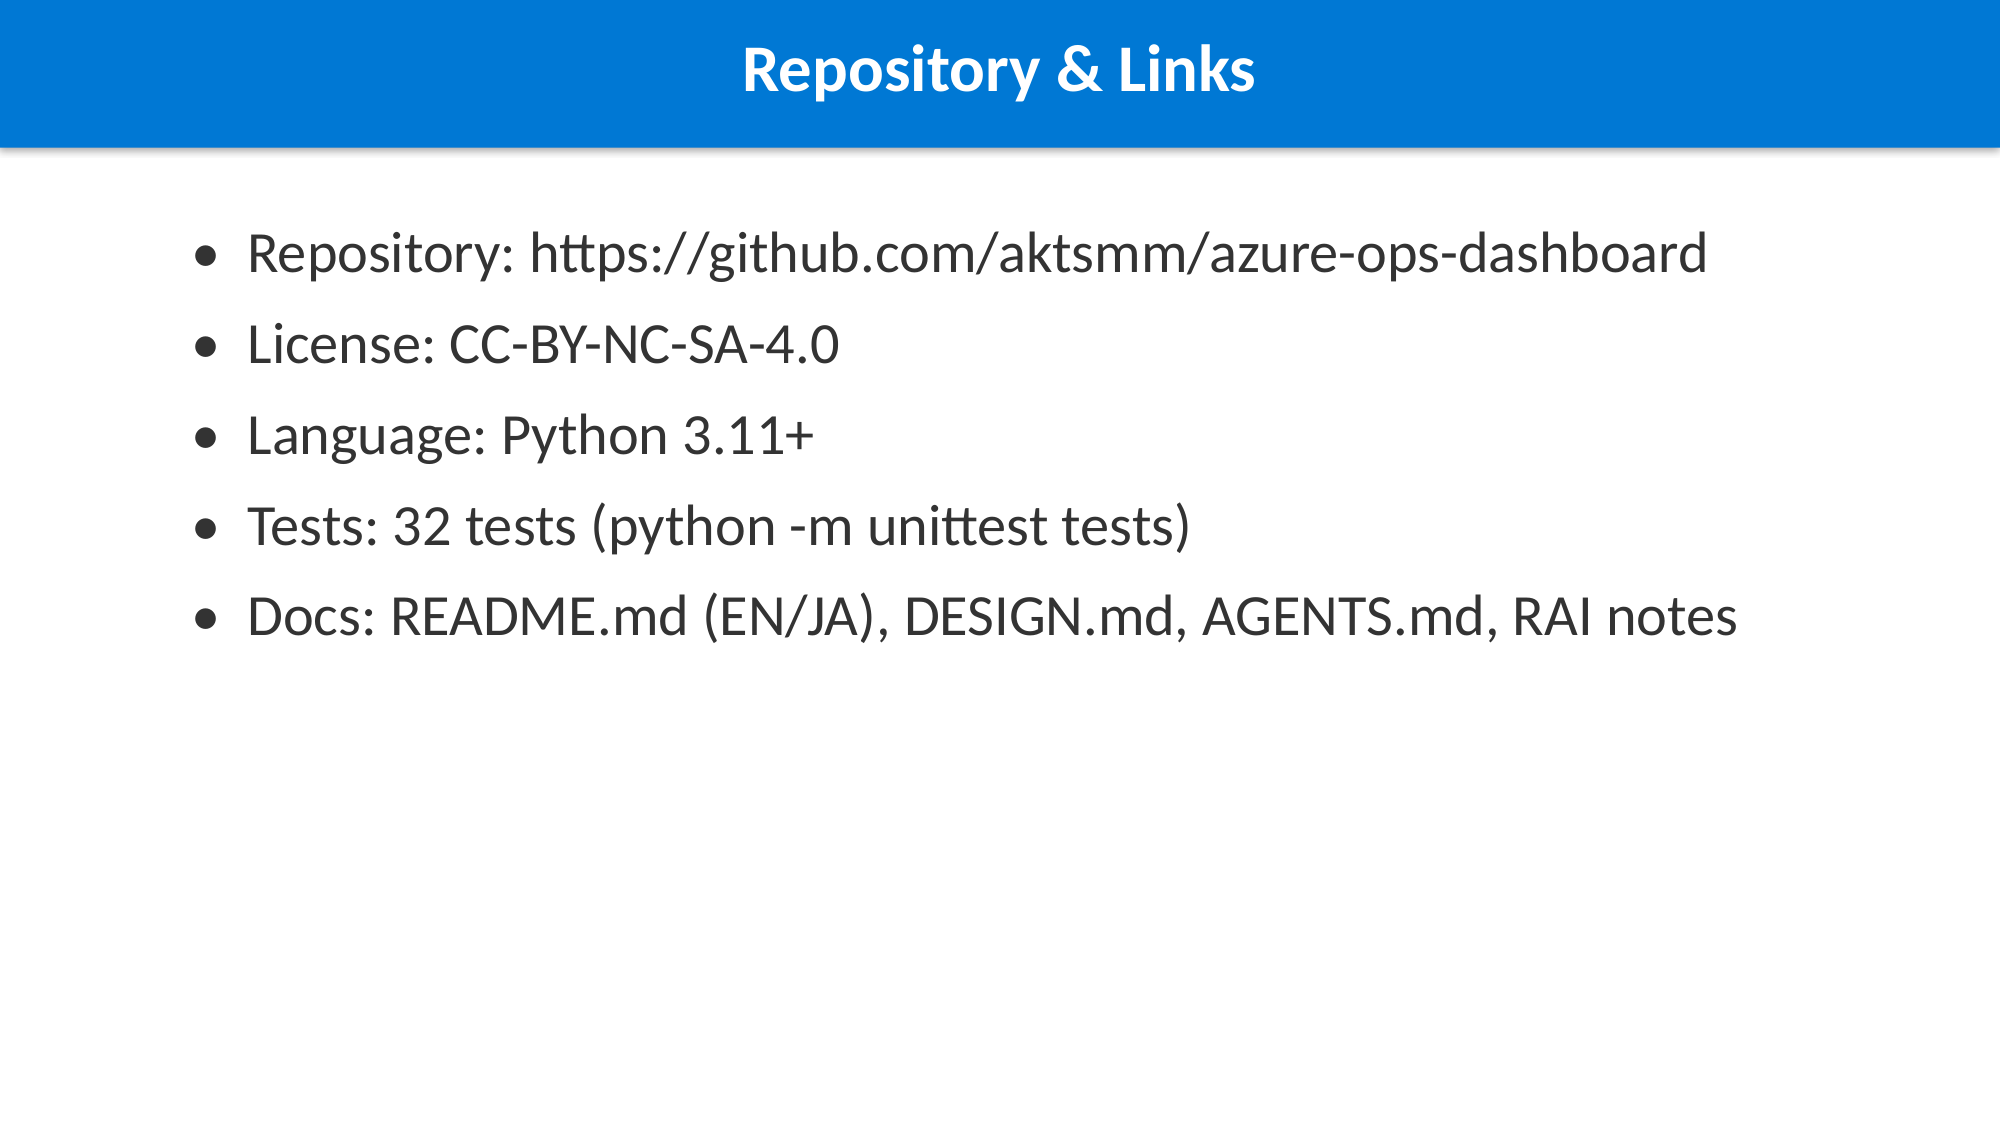

Repository & Links
•  Repository: https://github.com/aktsmm/azure-ops-dashboard
•  License: CC-BY-NC-SA-4.0
•  Language: Python 3.11+
•  Tests: 32 tests (python -m unittest tests)
•  Docs: README.md (EN/JA), DESIGN.md, AGENTS.md, RAI notes